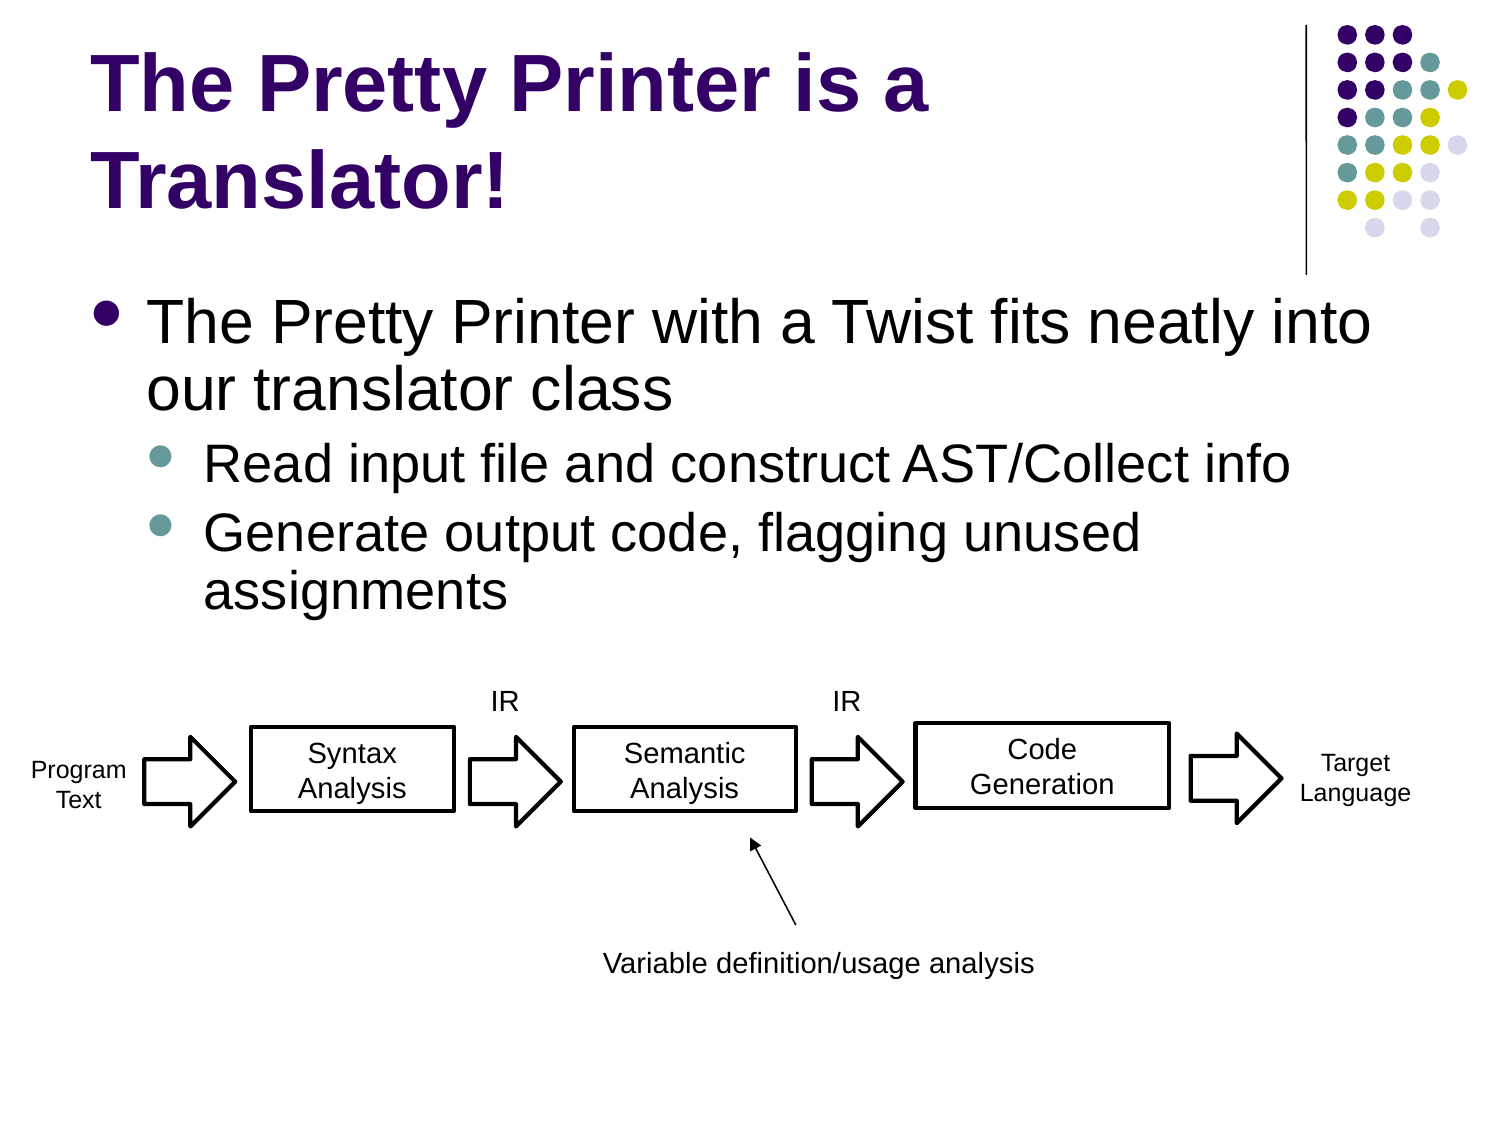

# The Pretty Printer is a Translator!
The Pretty Printer with a Twist fits neatly into our translator class
Read input file and construct AST/Collect info
Generate output code, flagging unused assignments
IR
IR
Code
Generation
Syntax
Analysis
Semantic
Analysis

Target
Language
Program
Text
Variable definition/usage analysis